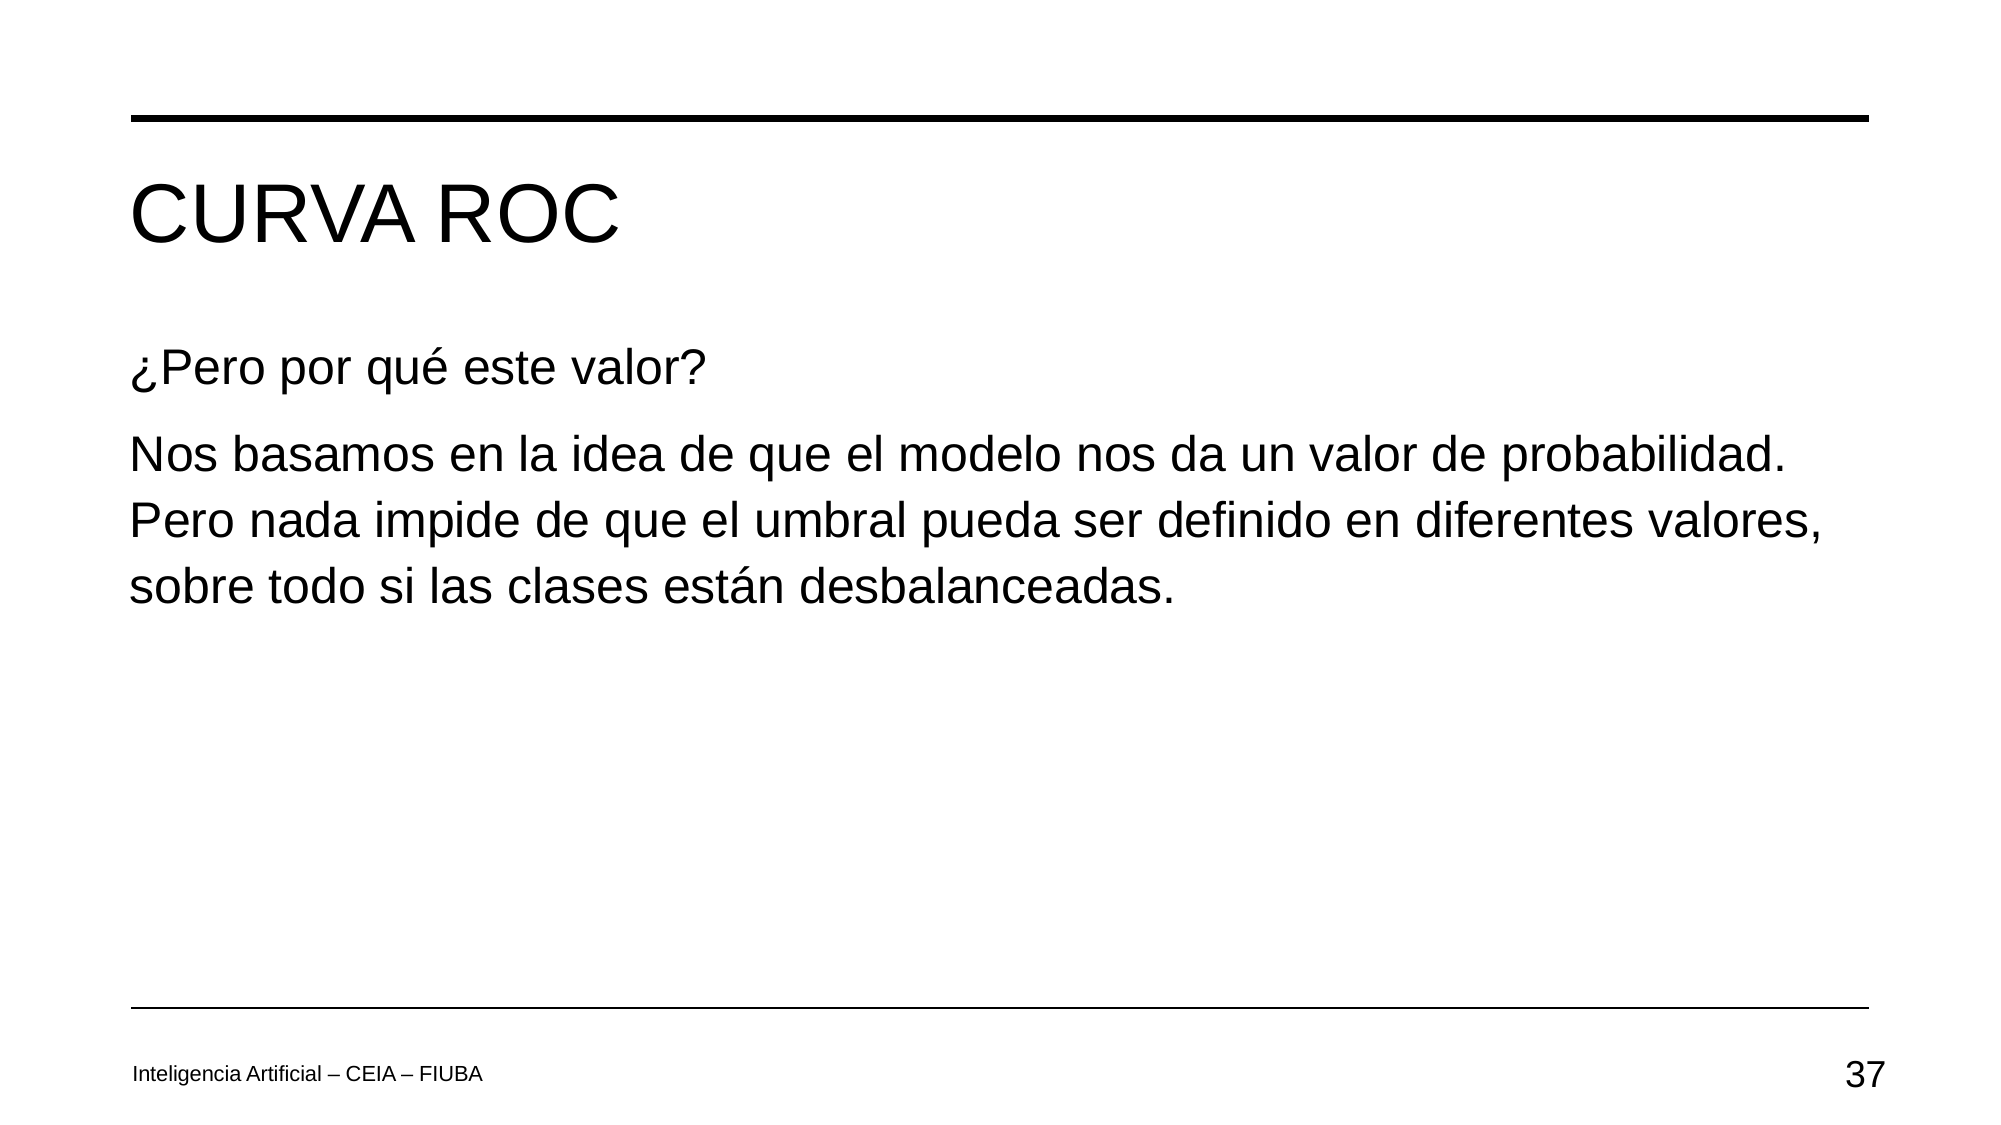

# Curva ROC
¿Pero por qué este valor?
Nos basamos en la idea de que el modelo nos da un valor de probabilidad. Pero nada impide de que el umbral pueda ser definido en diferentes valores, sobre todo si las clases están desbalanceadas.
Inteligencia Artificial – CEIA – FIUBA
37